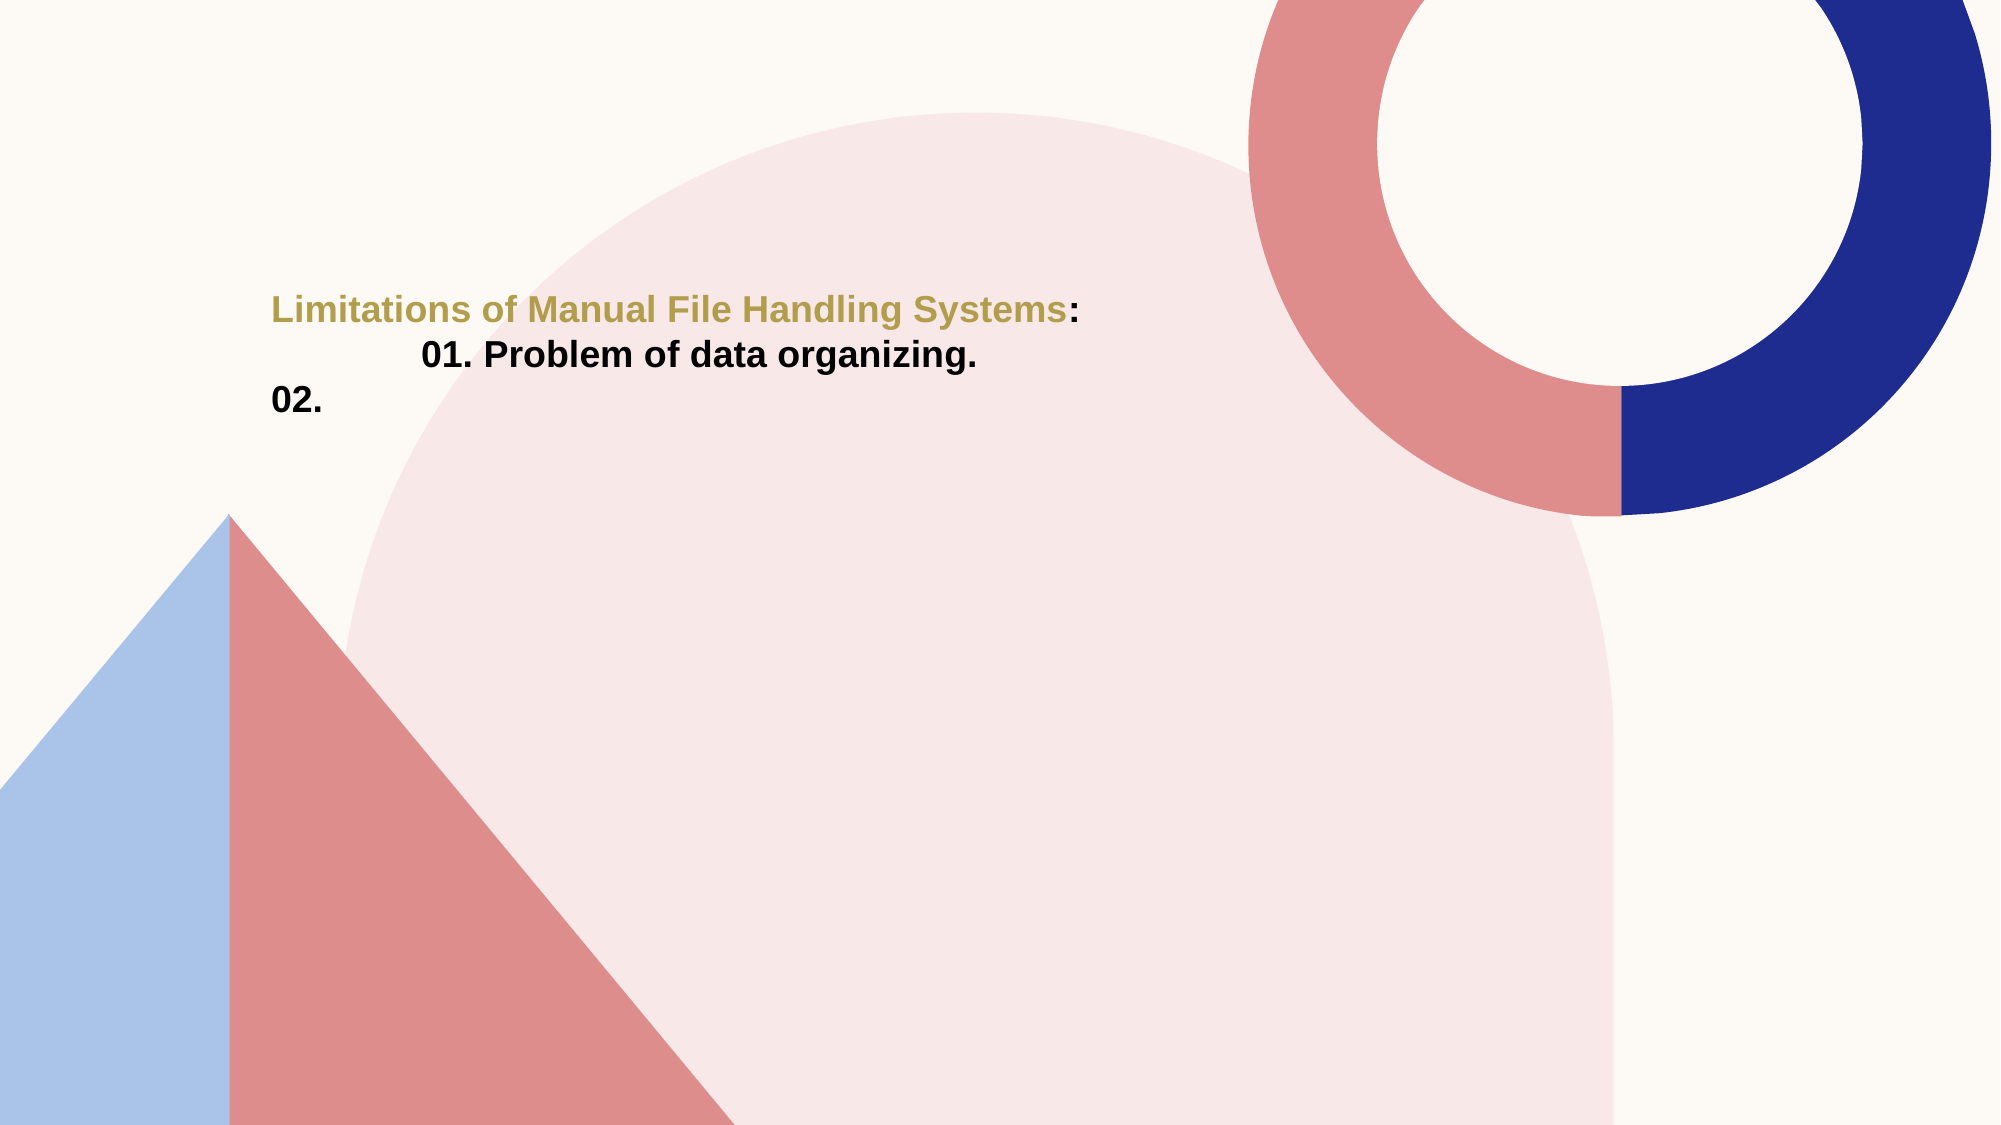

Limitations of Manual File Handling Systems:
	01. Problem of data organizing.
02.